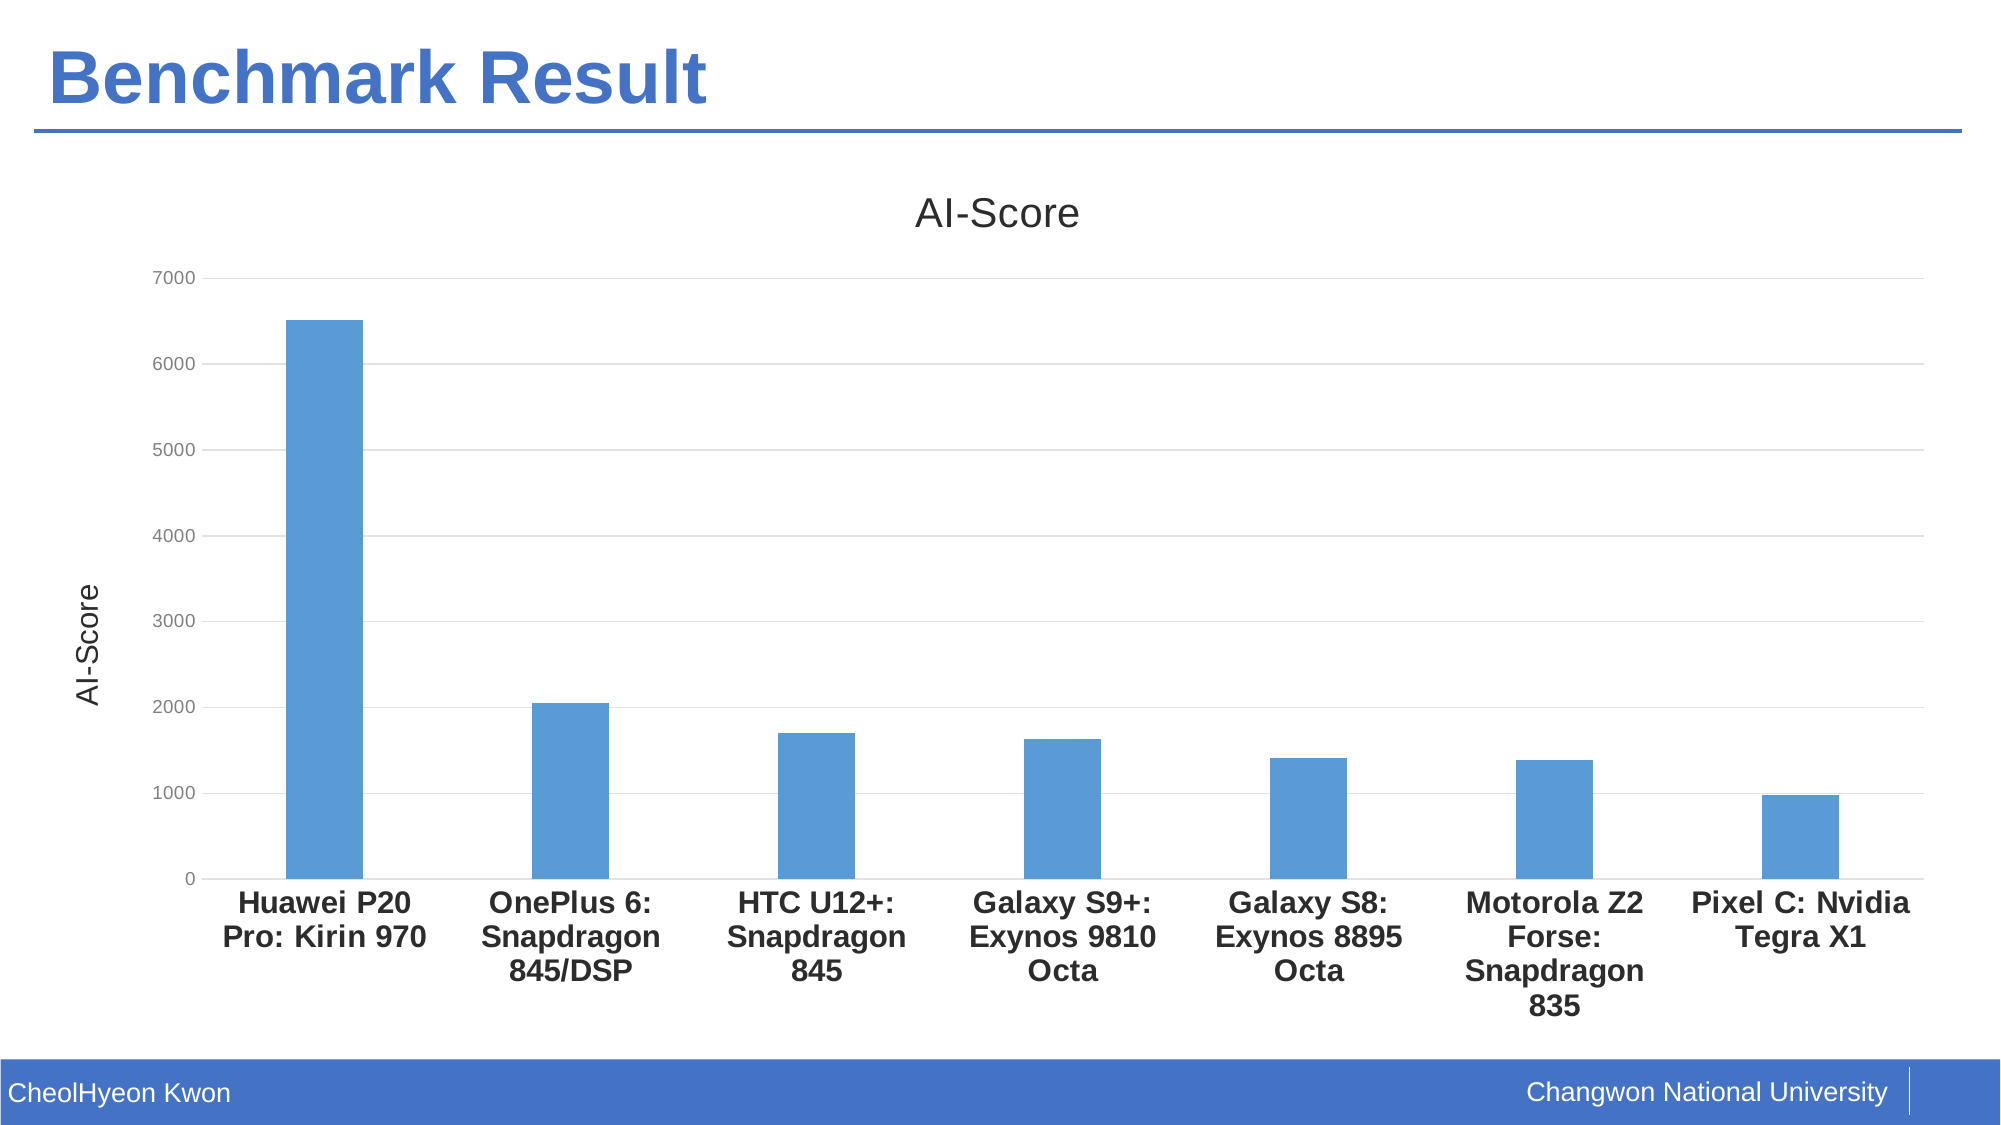

# Benchmark Result

### Chart:

| Category | AI-Score |
|---|---|
| Huawei P20 Pro: Kirin 970 | 6519.0 |
| OnePlus 6: Snapdragon 845/DSP | 2053.0 |
| HTC U12+: Snapdragon 845 | 1708.0 |
| Galaxy S9+: Exynos 9810 Octa | 1628.0 |
| Galaxy S8: Exynos 8895 Octa | 1413.0 |
| Motorola Z2 Forse: Snapdragon 835 | 1384.0 |
| Pixel C: Nvidia Tegra X1 | 980.0 |